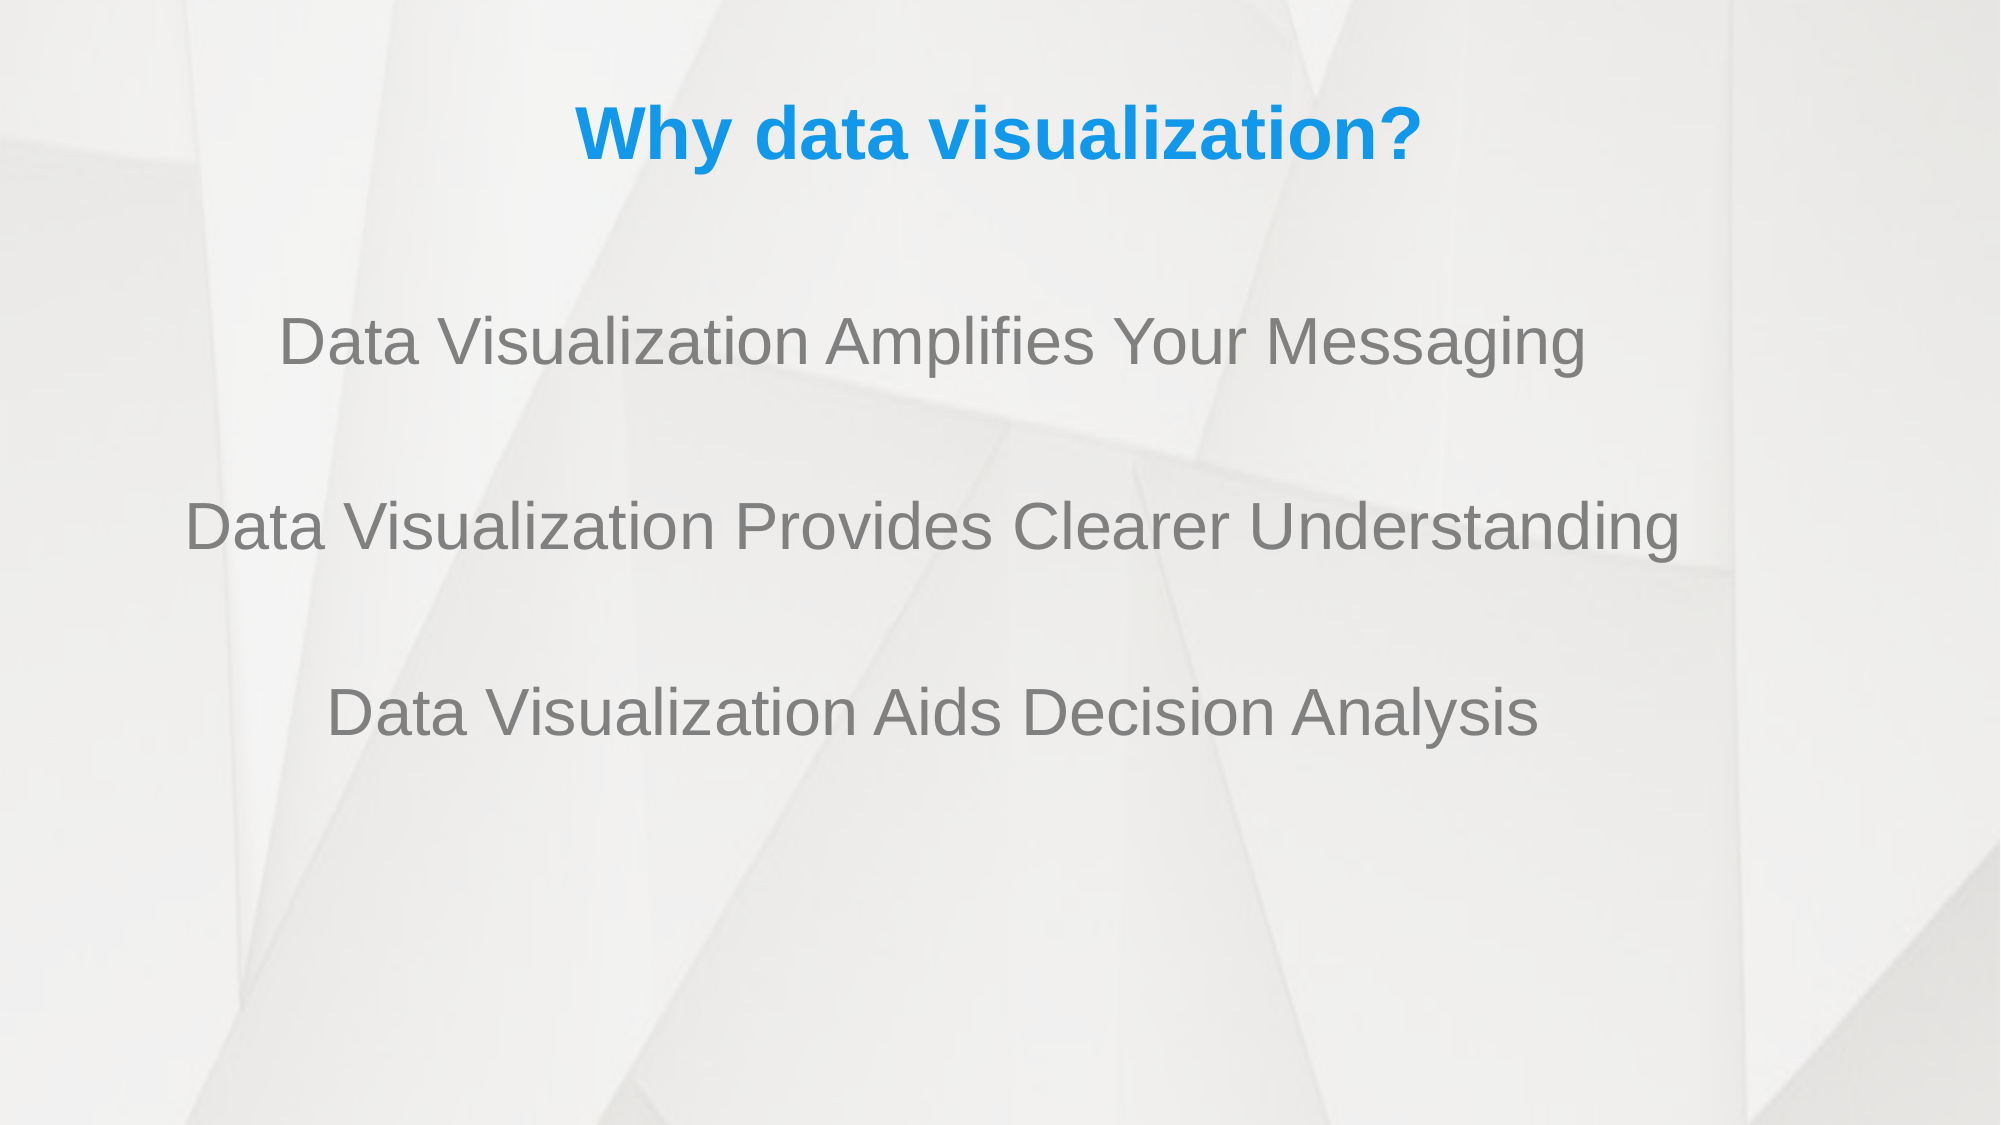

# Why data visualization?
Data Visualization Amplifies Your Messaging

Data Visualization Provides Clearer Understanding

Data Visualization Aids Decision Analysis